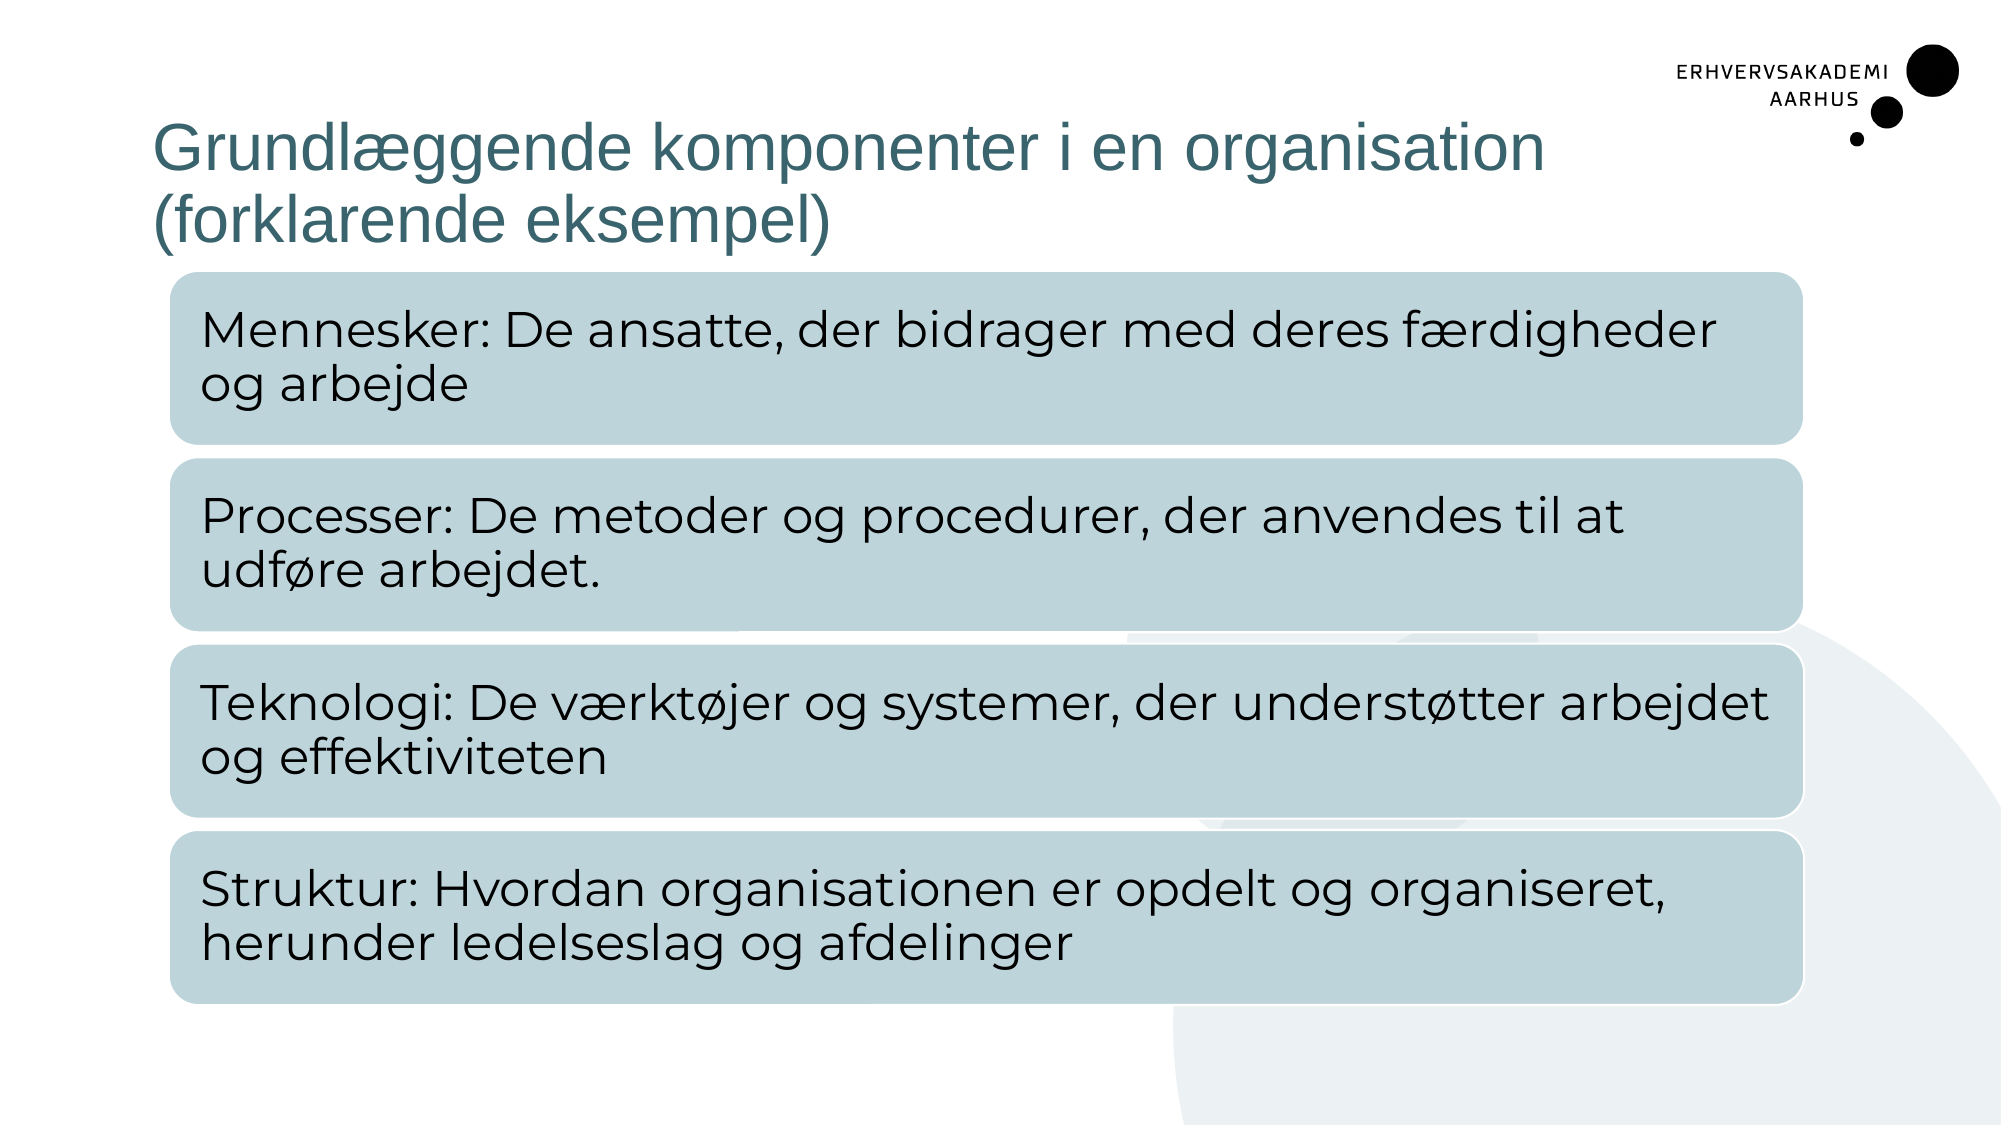

# Grundlæggende komponenter i en organisation (forklarende eksempel)
Mennesker: De ansatte, der bidrager med deres færdigheder og arbejde
Processer: De metoder og procedurer, der anvendes til at udføre arbejdet.
Teknologi: De værktøjer og systemer, der understøtter arbejdet og effektiviteten
Struktur: Hvordan organisationen er opdelt og organiseret, herunder ledelseslag og afdelinger